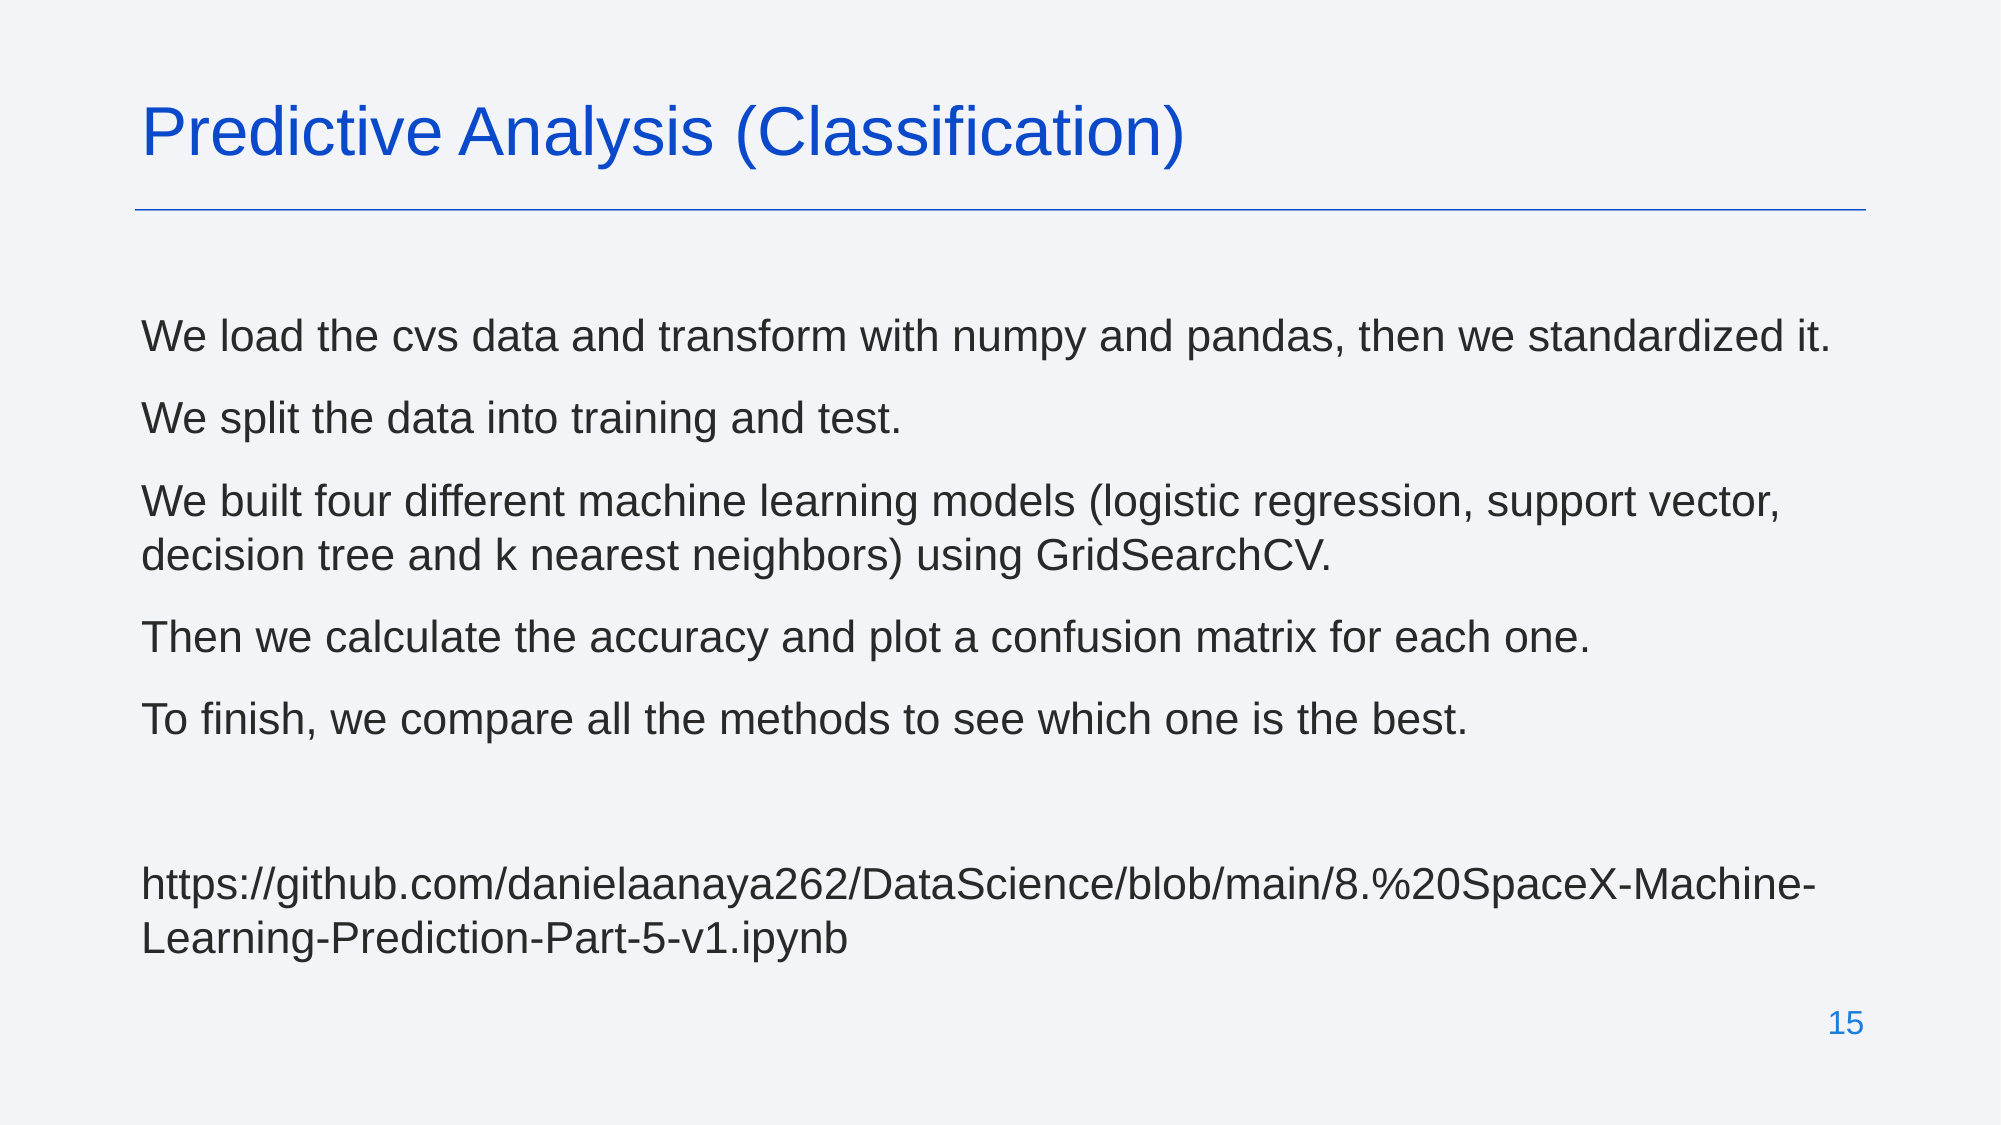

Predictive Analysis (Classification)
We load the cvs data and transform with numpy and pandas, then we standardized it.
We split the data into training and test.
We built four different machine learning models (logistic regression, support vector, decision tree and k nearest neighbors) using GridSearchCV.
Then we calculate the accuracy and plot a confusion matrix for each one.
To finish, we compare all the methods to see which one is the best.

https://github.com/danielaanaya262/DataScience/blob/main/8.%20SpaceX-Machine-Learning-Prediction-Part-5-v1.ipynb
15